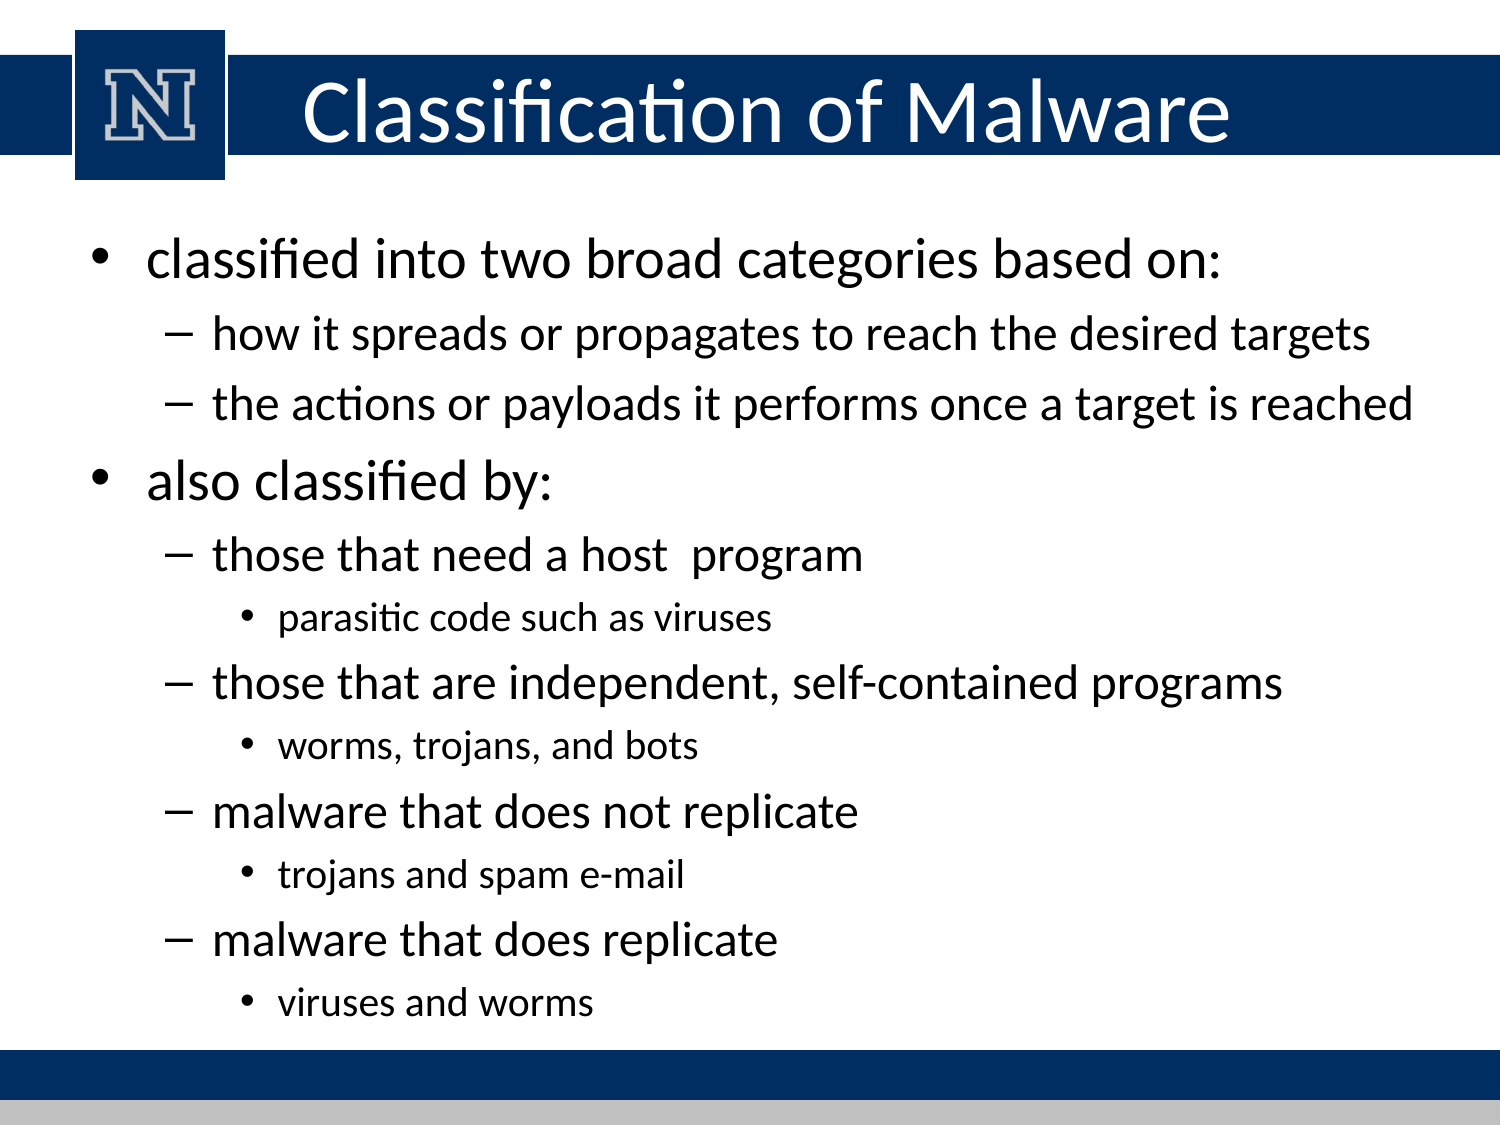

# Classification of Malware
classified into two broad categories based on:
how it spreads or propagates to reach the desired targets
the actions or payloads it performs once a target is reached
also classified by:
those that need a host  program
parasitic code such as viruses
those that are independent, self-contained programs
worms, trojans, and bots
malware that does not replicate
trojans and spam e-mail
malware that does replicate
viruses and worms